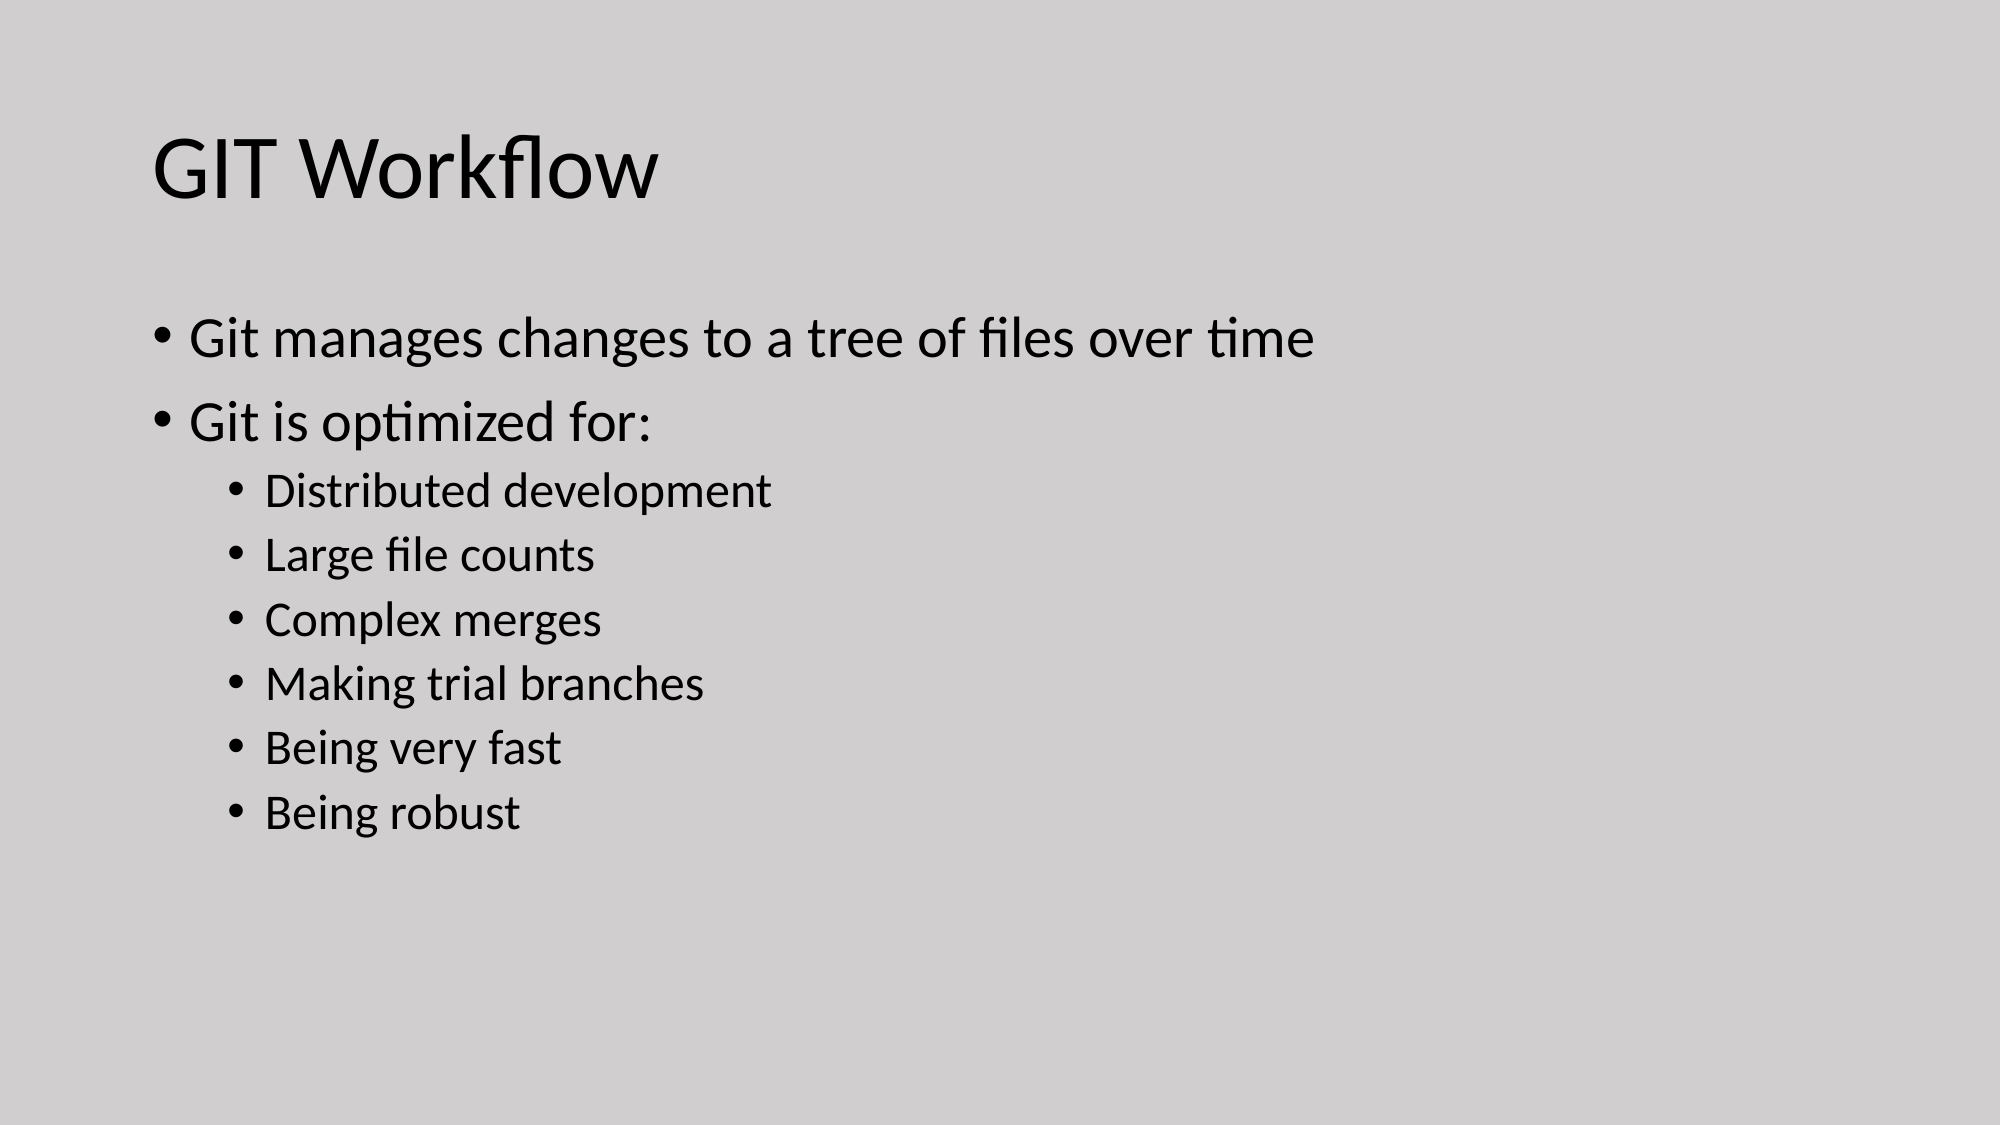

# GIT Workflow
Git manages changes to a tree of files over time
Git is optimized for:
Distributed development
Large file counts
Complex merges
Making trial branches
Being very fast
Being robust